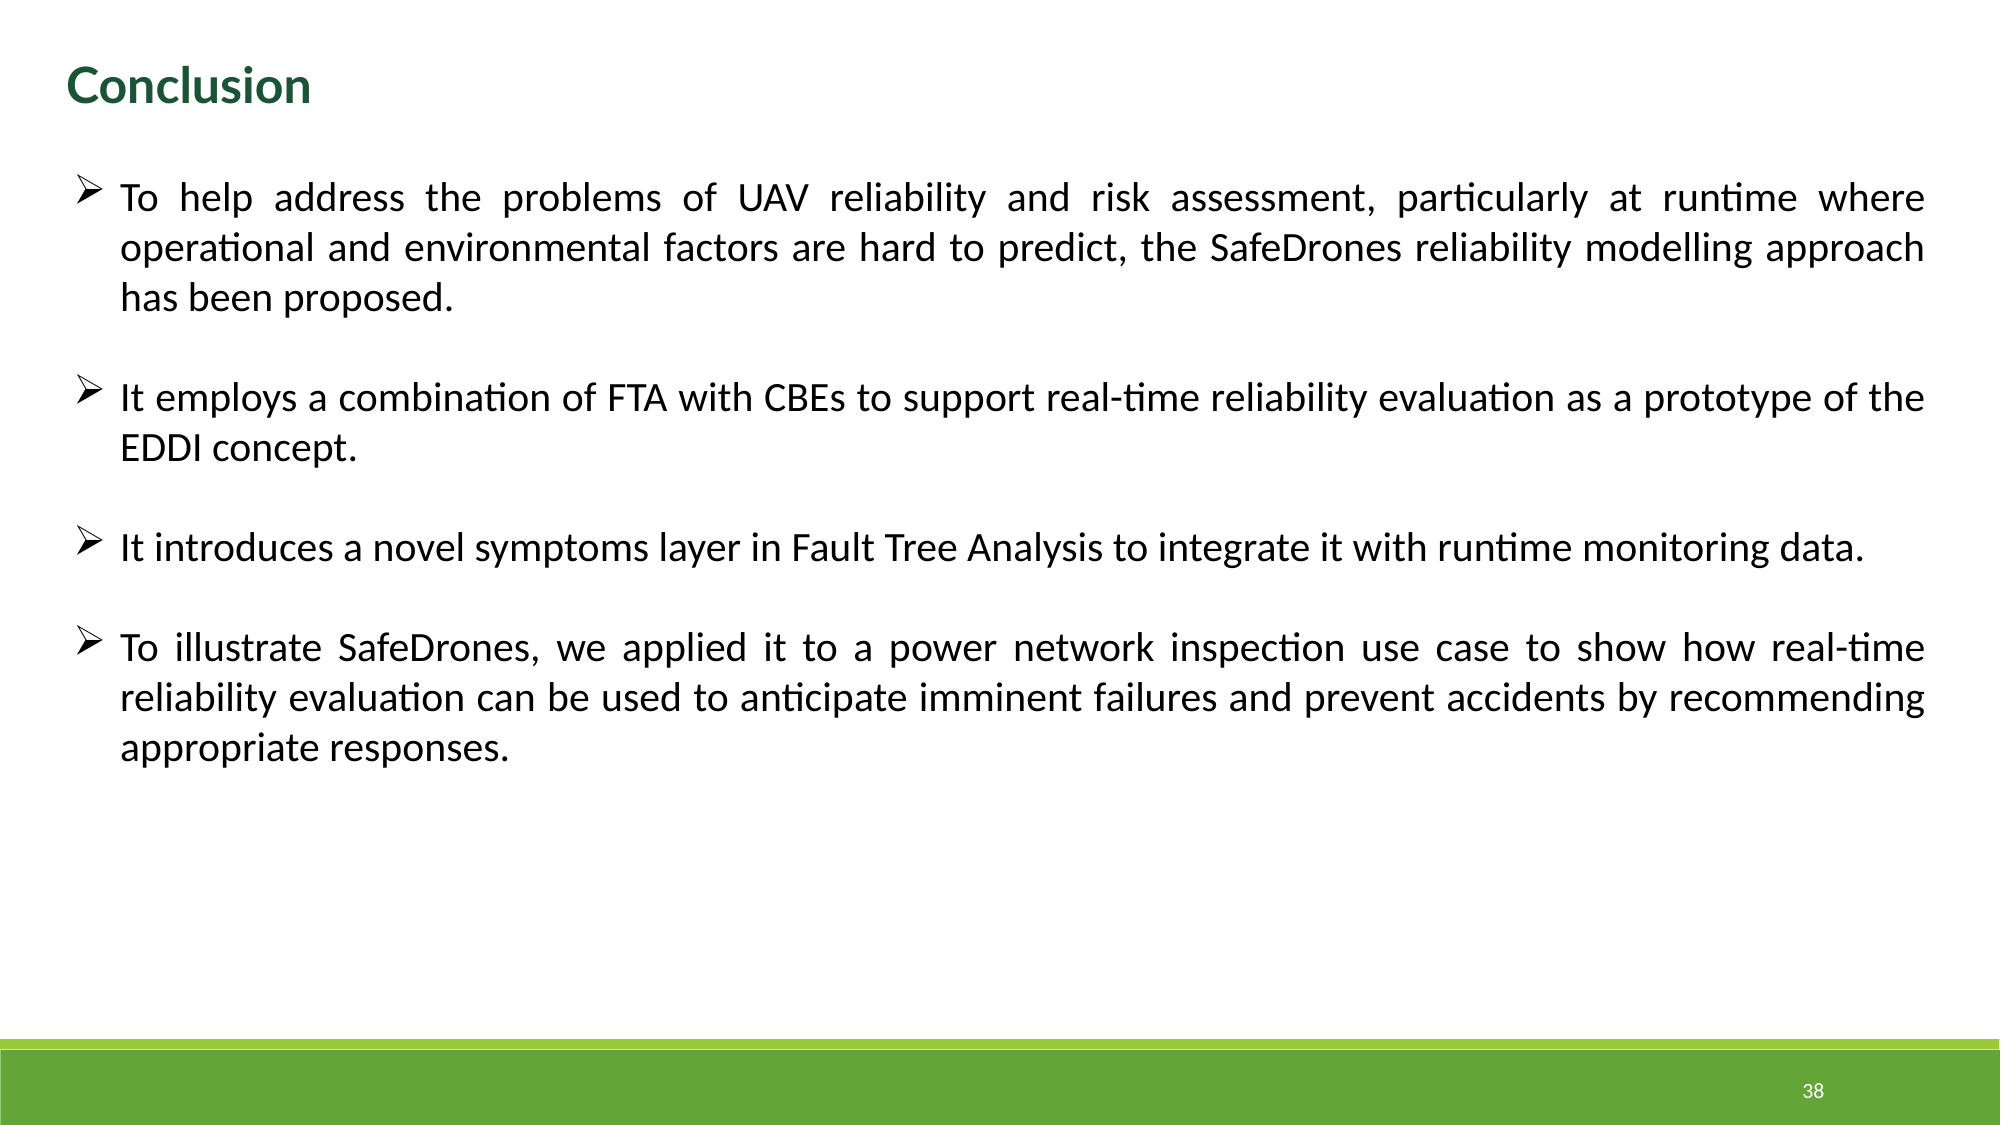

Conclusion
To help address the problems of UAV reliability and risk assessment, particularly at runtime where operational and environmental factors are hard to predict, the SafeDrones reliability modelling approach has been proposed.

It employs a combination of FTA with CBEs to support real-time reliability evaluation as a prototype of the EDDI concept.

It introduces a novel symptoms layer in Fault Tree Analysis to integrate it with runtime monitoring data.

To illustrate SafeDrones, we applied it to a power network inspection use case to show how real-time reliability evaluation can be used to anticipate imminent failures and prevent accidents by recommending appropriate responses.
38